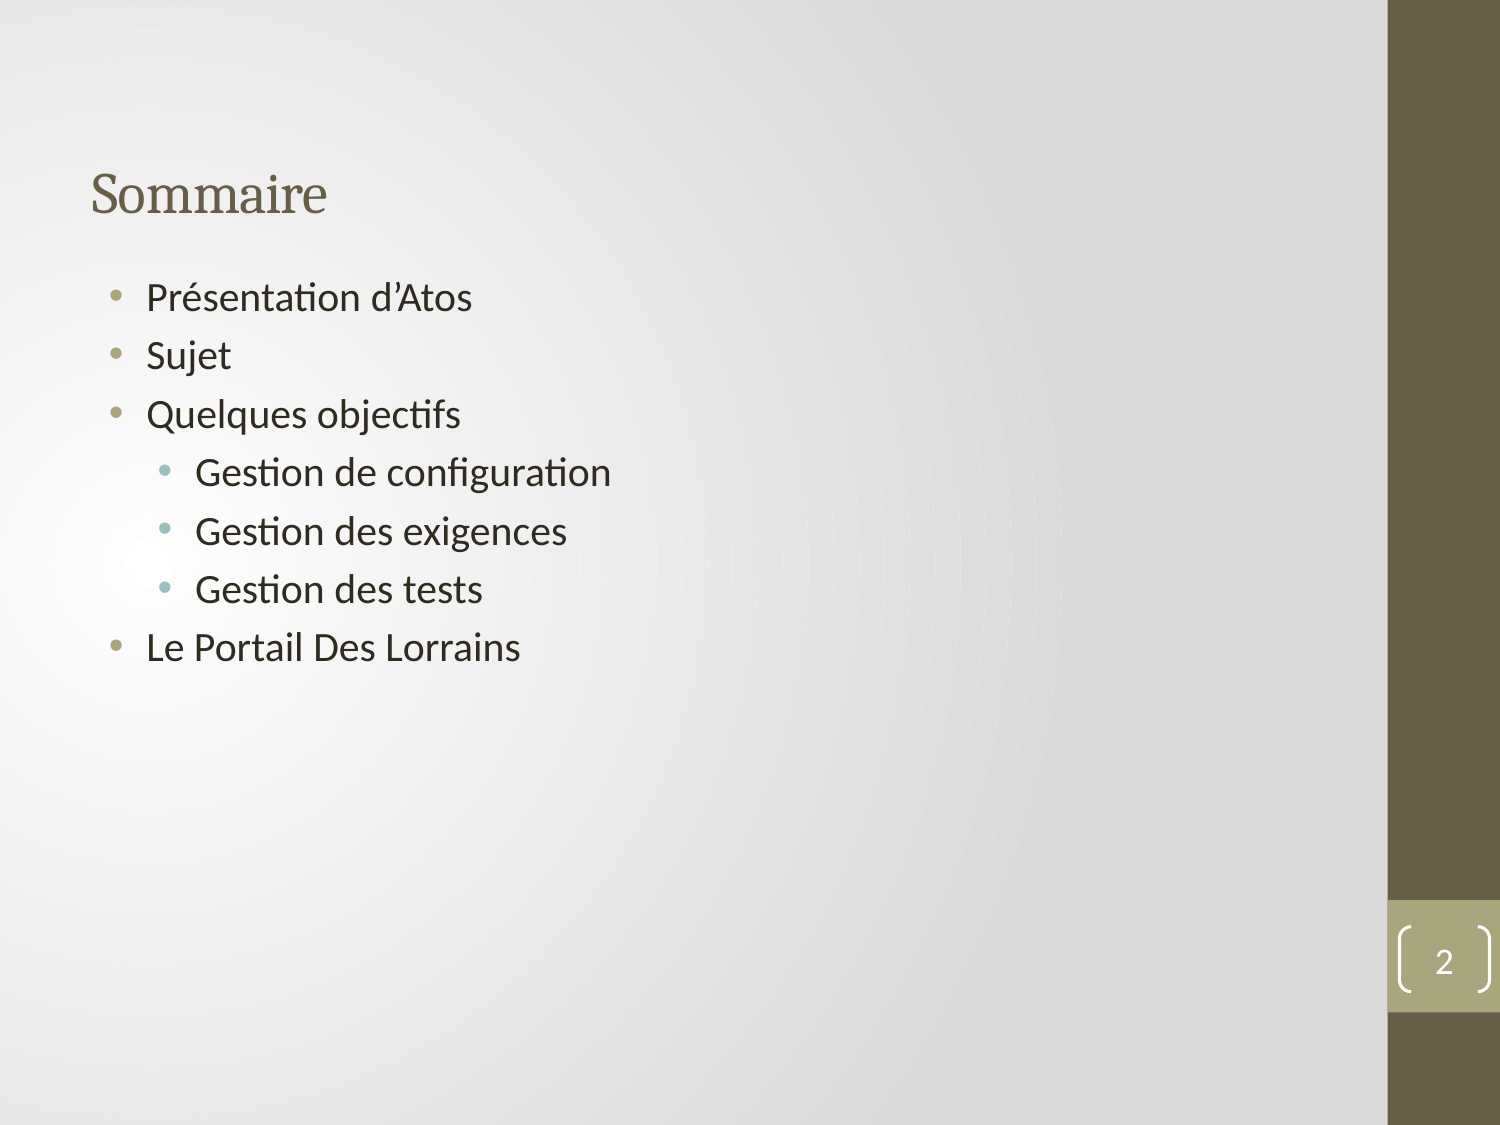

# Sommaire
Présentation d’Atos
Sujet
Quelques objectifs
Gestion de configuration
Gestion des exigences
Gestion des tests
Le Portail Des Lorrains
2